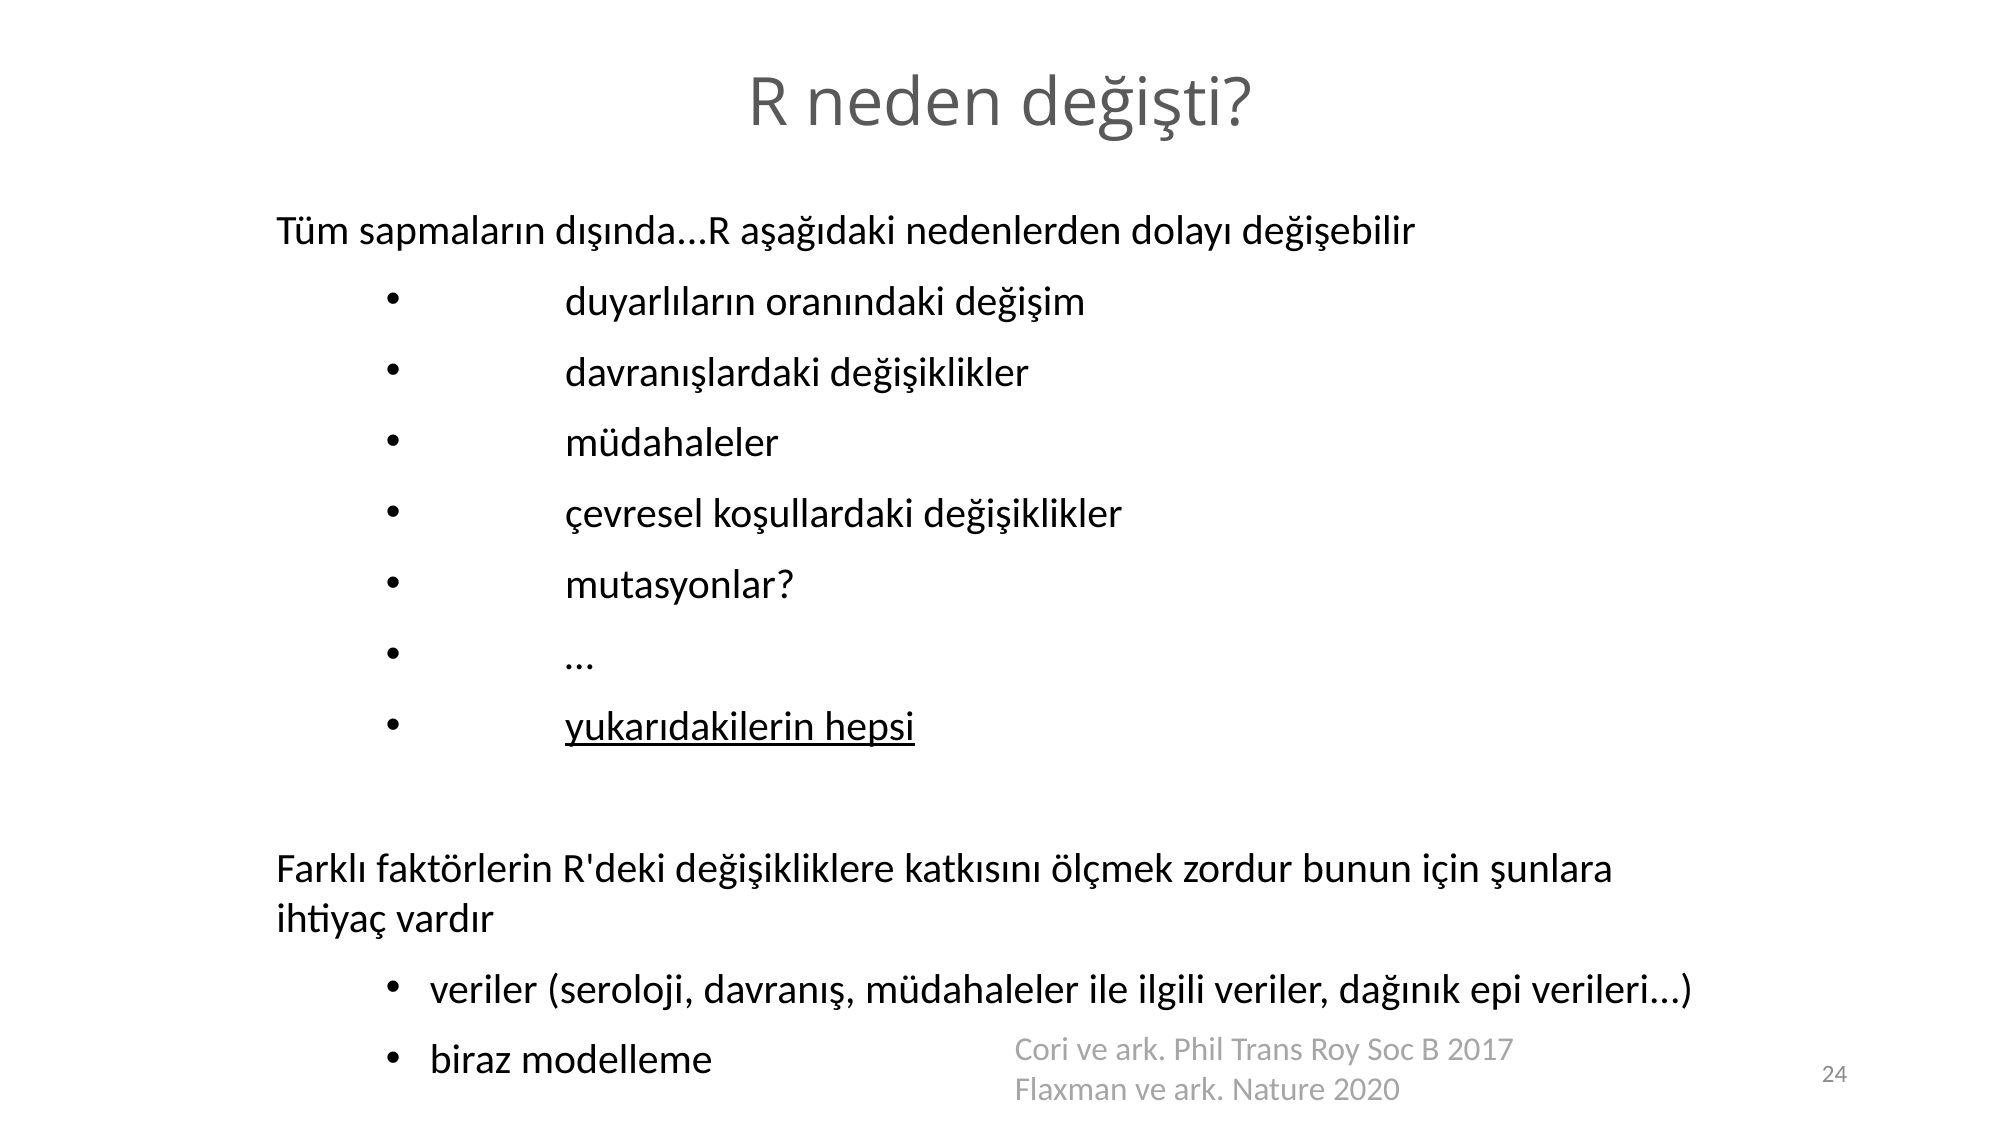

R neden değişti?
Tüm sapmaların dışında...R aşağıdaki nedenlerden dolayı değişebilir
	duyarlıların oranındaki değişim
	davranışlardaki değişiklikler
	müdahaleler
	çevresel koşullardaki değişiklikler
	mutasyonlar?
	…
	yukarıdakilerin hepsi

Farklı faktörlerin R'deki değişikliklere katkısını ölçmek zordur bunun için şunlara ihtiyaç vardır
veriler (seroloji, davranış, müdahaleler ile ilgili veriler, dağınık epi verileri...)
biraz modelleme
Cori ve ark. Phil Trans Roy Soc B 2017
Flaxman ve ark. Nature 2020
24